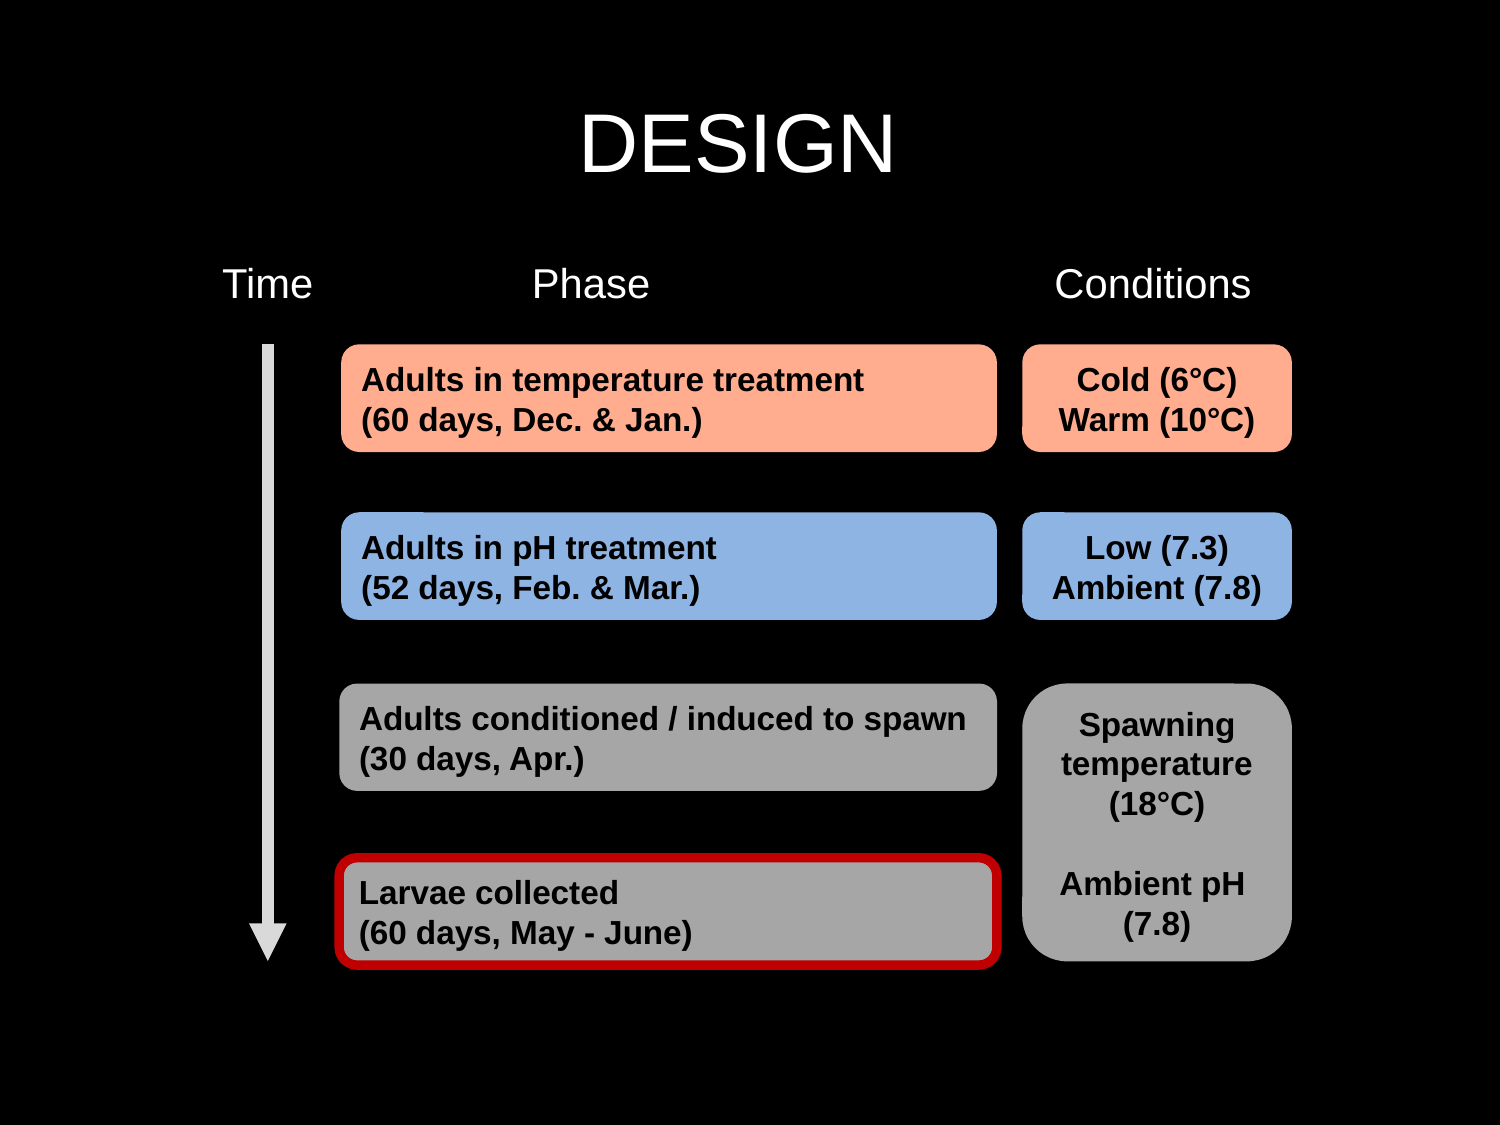

# Design
Time
		Phase
Conditions
Adults in temperature treatment
(60 days, Dec. & Jan.)
Cold (6°C) Warm (10°C)
Adults in pH treatment
(52 days, Feb. & Mar.)
Low (7.3) Ambient (7.8)
Adults conditioned / induced to spawn
(30 days, Apr.)
Spawning temperature
(18°C)

Ambient pH
(7.8)
Larvae collected
(60 days, May - June)
Larvae collected
(60 days, May - June)